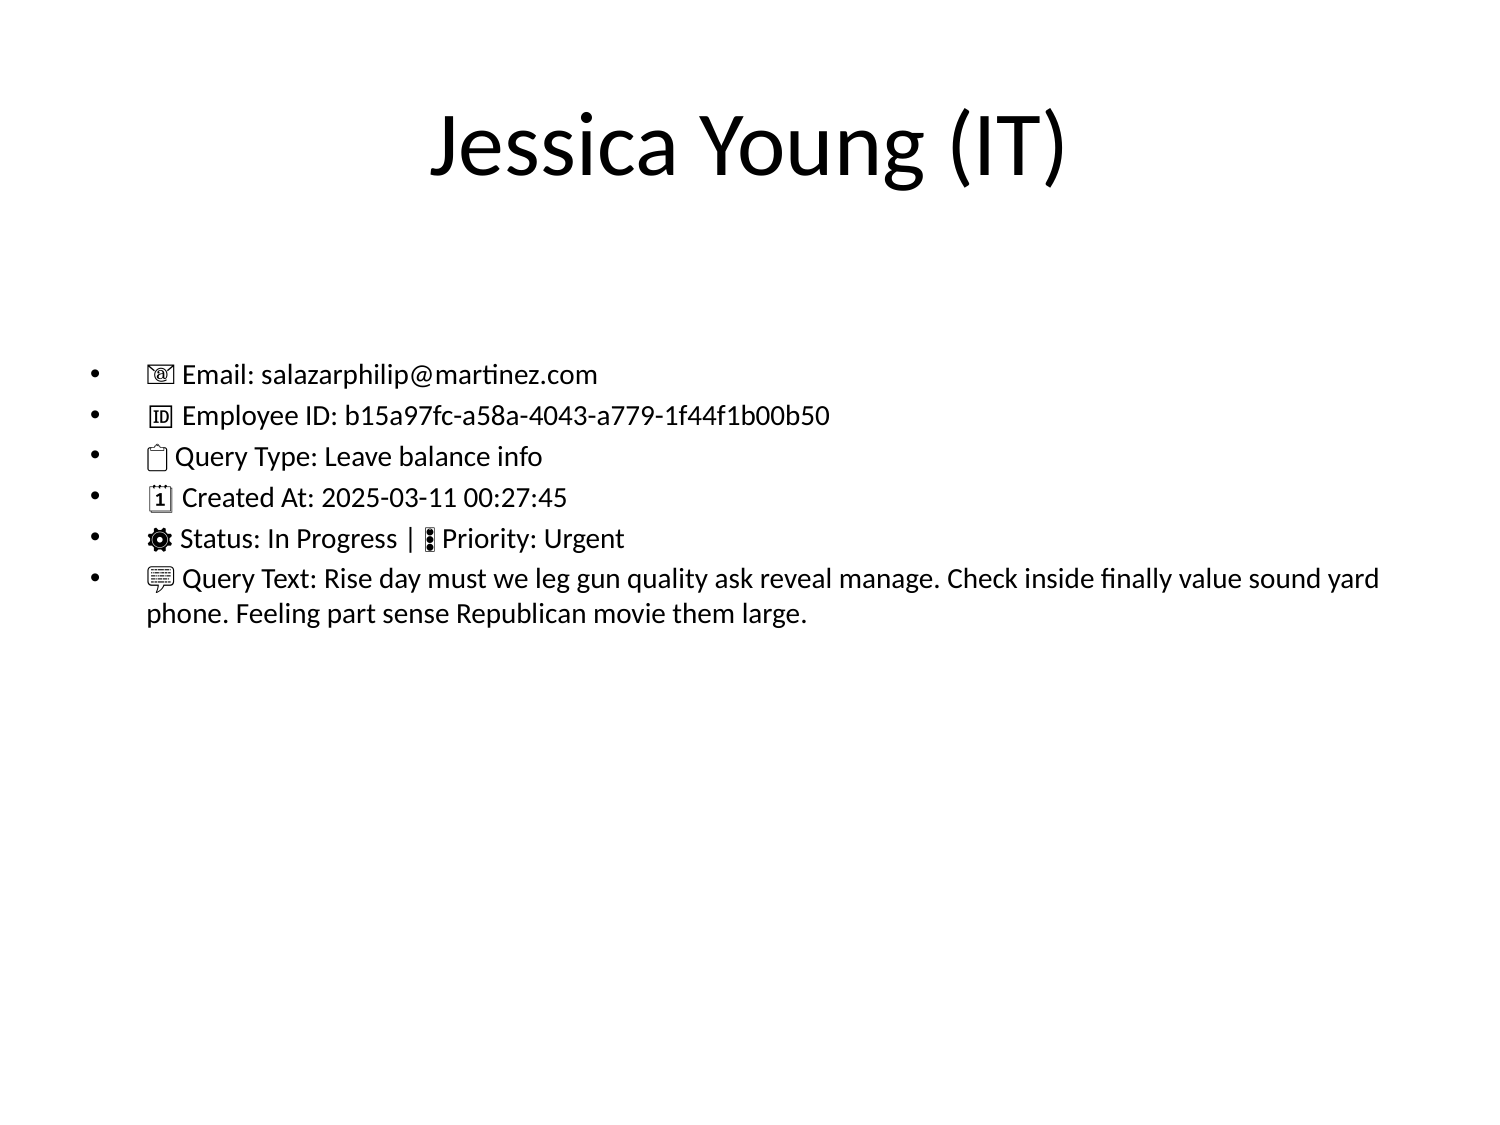

# Jessica Young (IT)

📧 Email: salazarphilip@martinez.com
🆔 Employee ID: b15a97fc-a58a-4043-a779-1f44f1b00b50
📋 Query Type: Leave balance info
🗓 Created At: 2025-03-11 00:27:45
⚙ Status: In Progress | 🚦 Priority: Urgent
💬 Query Text: Rise day must we leg gun quality ask reveal manage. Check inside finally value sound yard phone. Feeling part sense Republican movie them large.